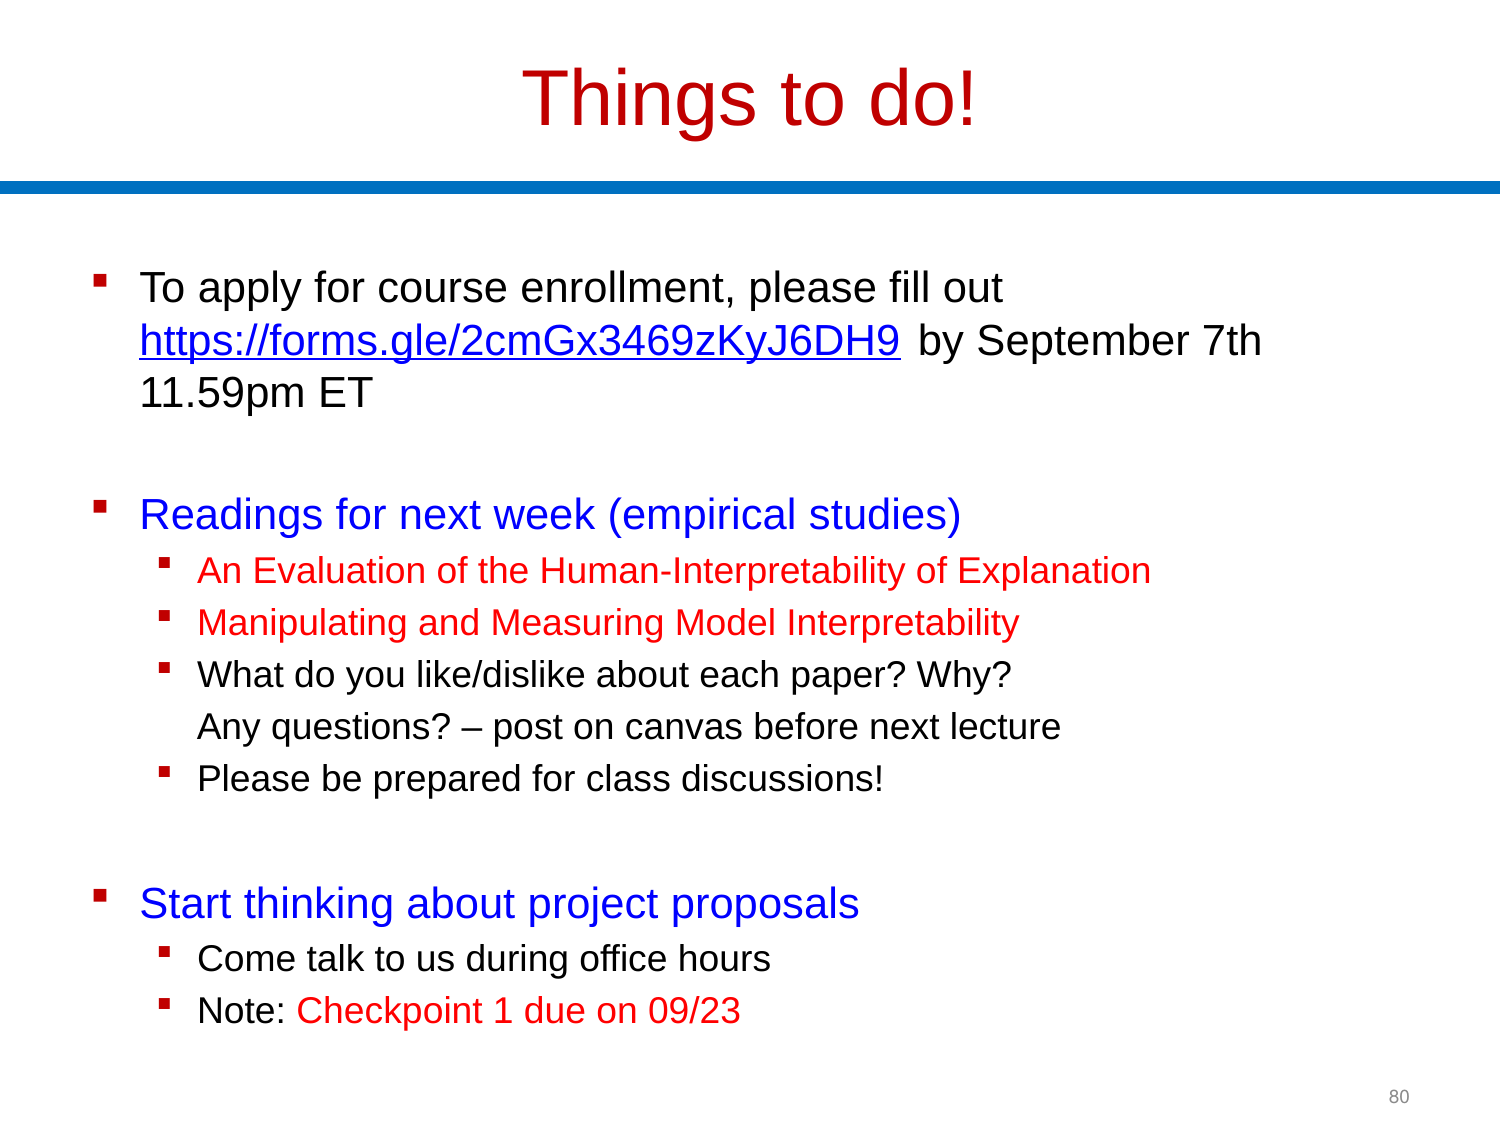

# Things to do!

To apply for course enrollment, please fill out https://forms.gle/2cmGx3469zKyJ6DH9 by September 7th 11.59pm ET

Readings for next week (empirical studies)
An Evaluation of the Human-Interpretability of Explanation
Manipulating and Measuring Model Interpretability
What do you like/dislike about each paper? Why?
    Any questions? – post on canvas before next lecture
Please be prepared for class discussions!

Start thinking about project proposals
Come talk to us during office hours
Note: Checkpoint 1 due on 09/23

80